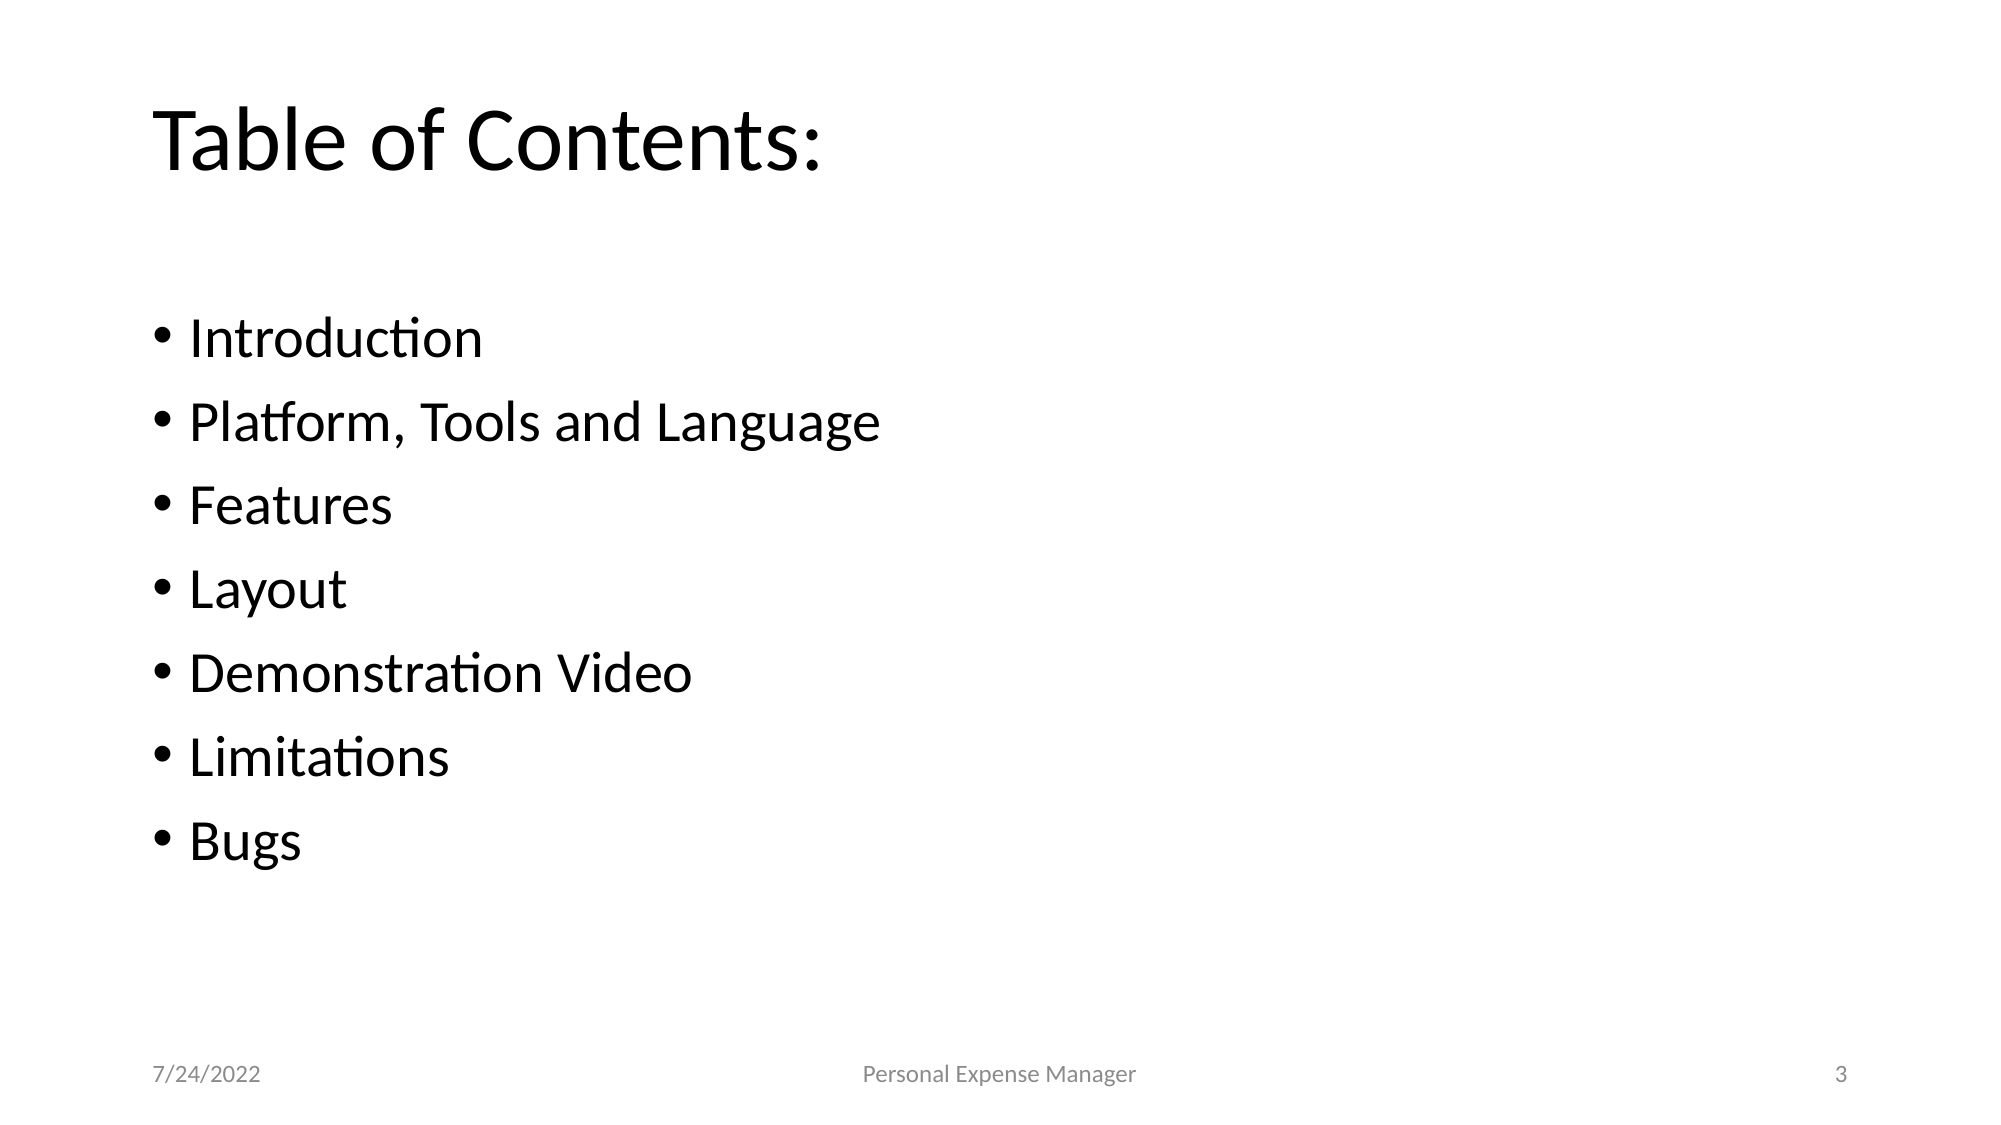

# Table of Contents:
Introduction
Platform, Tools and Language
Features
Layout
Demonstration Video
Limitations
Bugs

7/24/2022
Personal Expense Manager
3